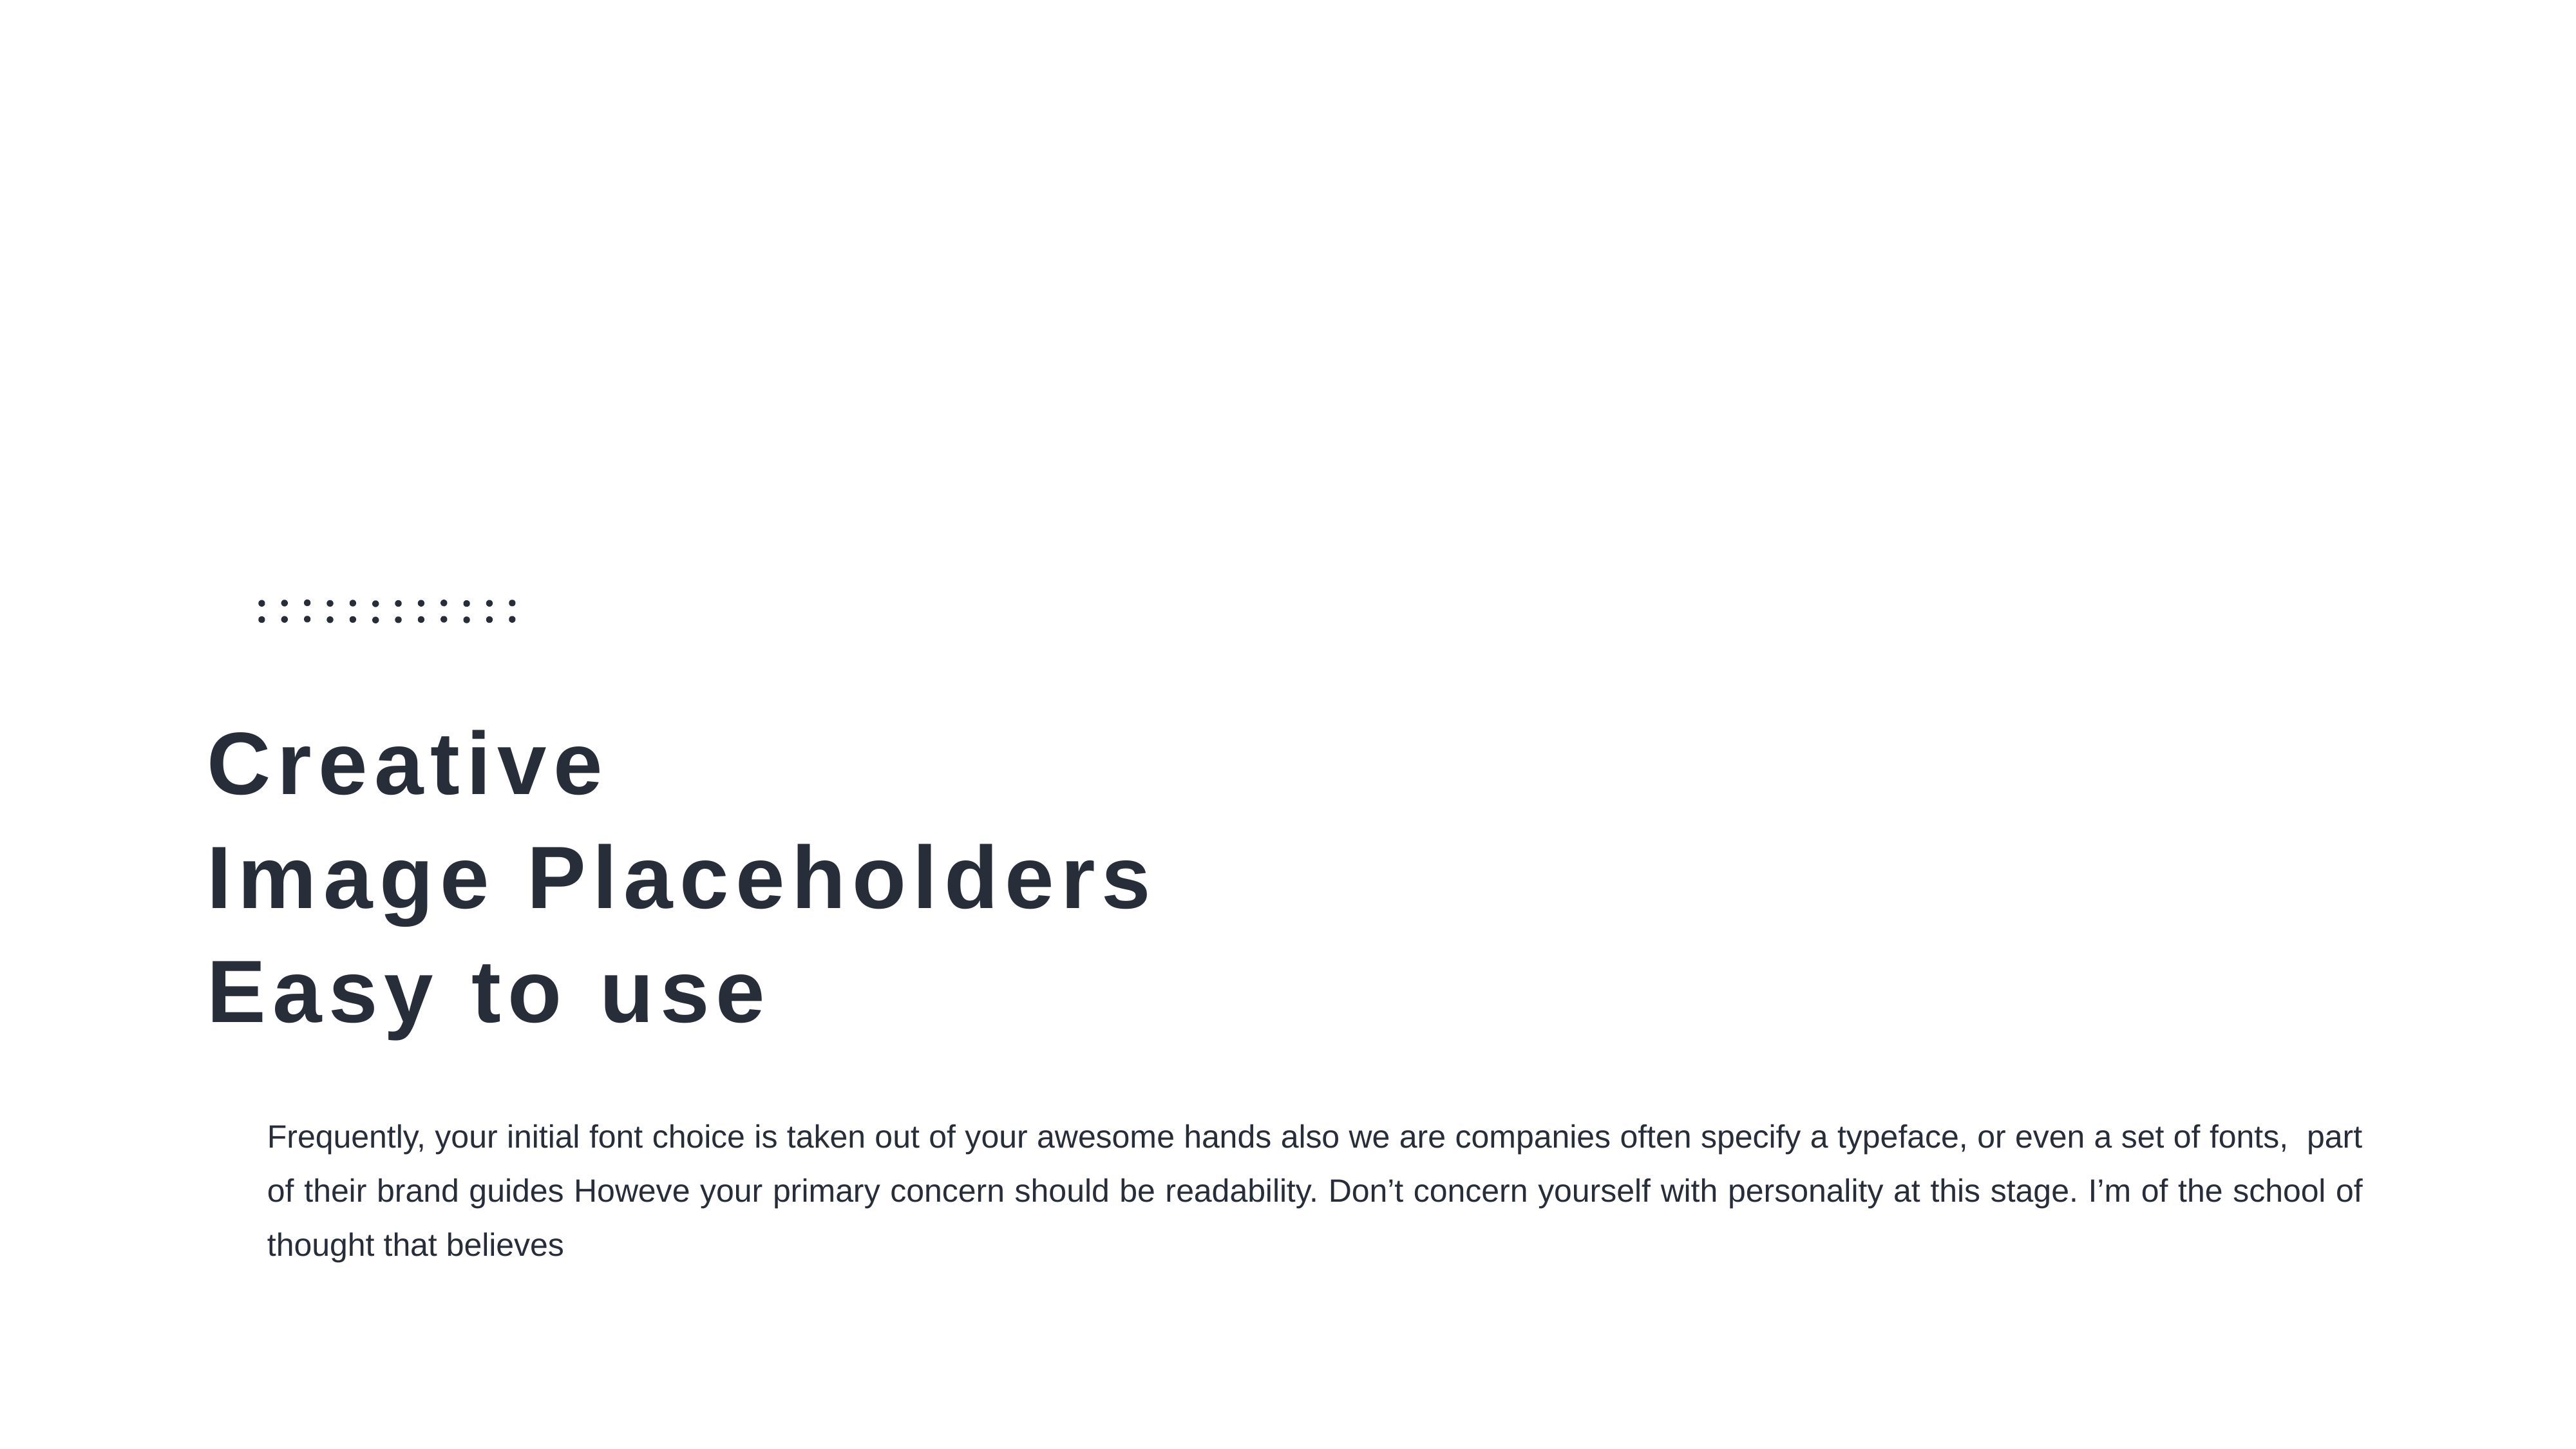

Creative
Image Placeholders
Easy to use
Frequently, your initial font choice is taken out of your awesome hands also we are companies often specify a typeface, or even a set of fonts,  part of their brand guides Howeve your primary concern should be readability. Don’t concern yourself with personality at this stage. I’m of the school of thought that believes